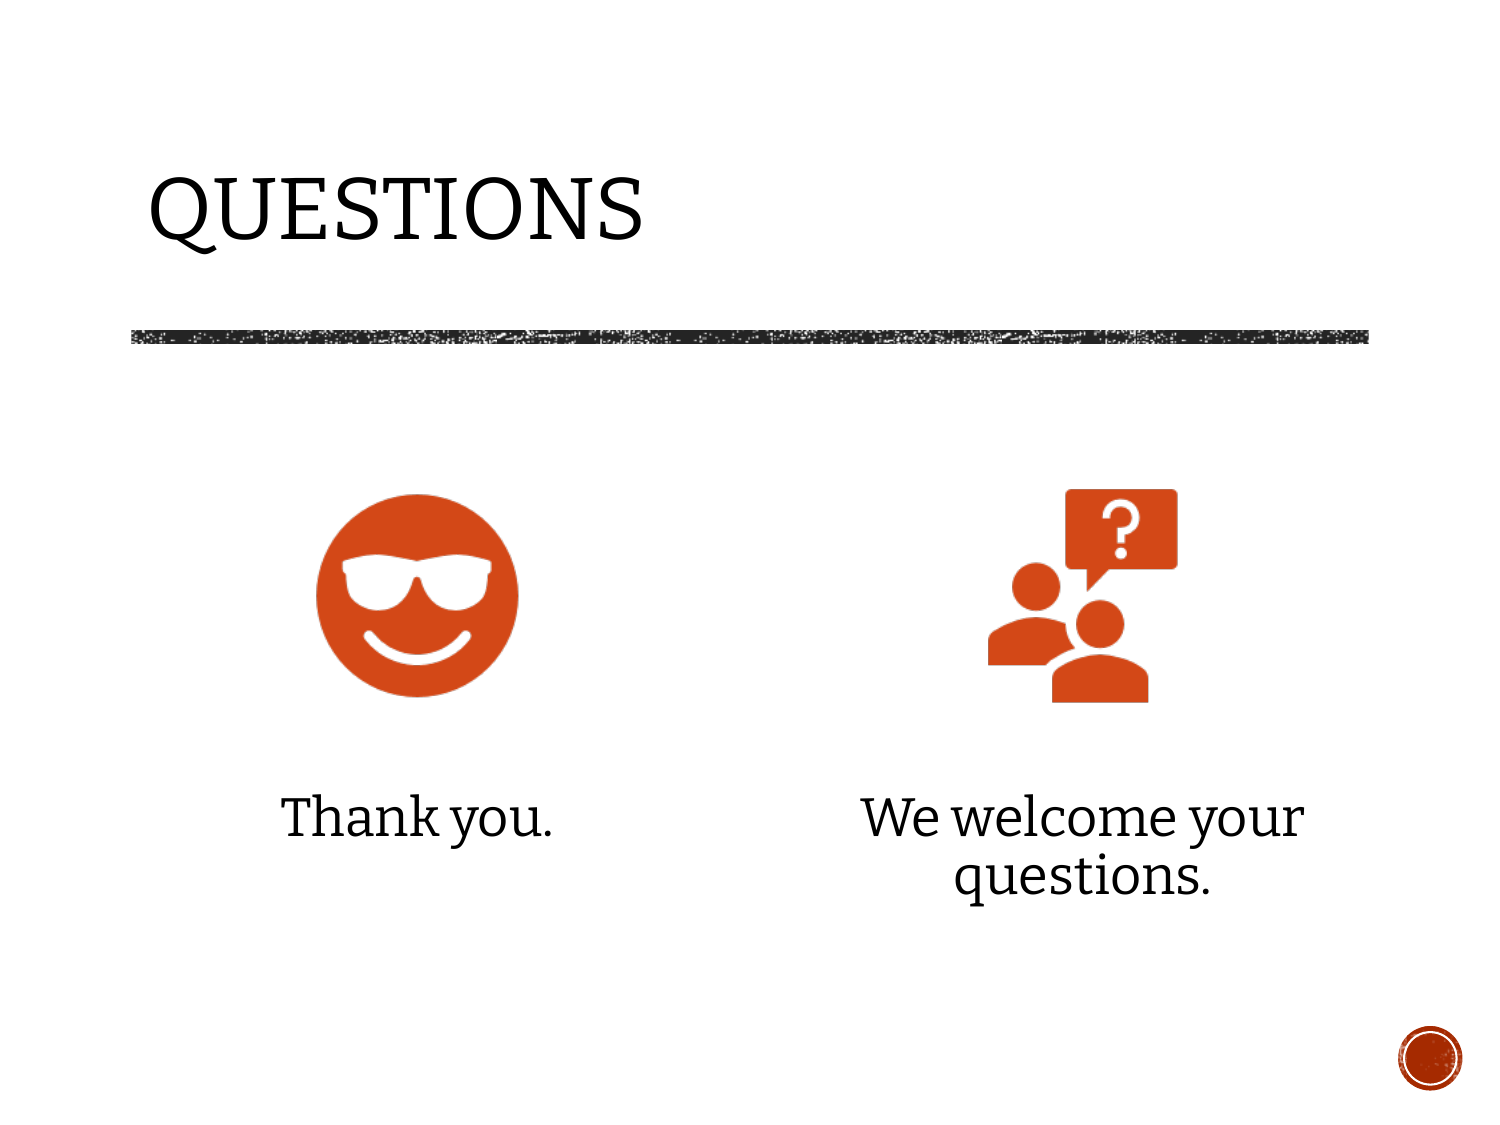

# Questions

Thank you.
We welcome your questions.